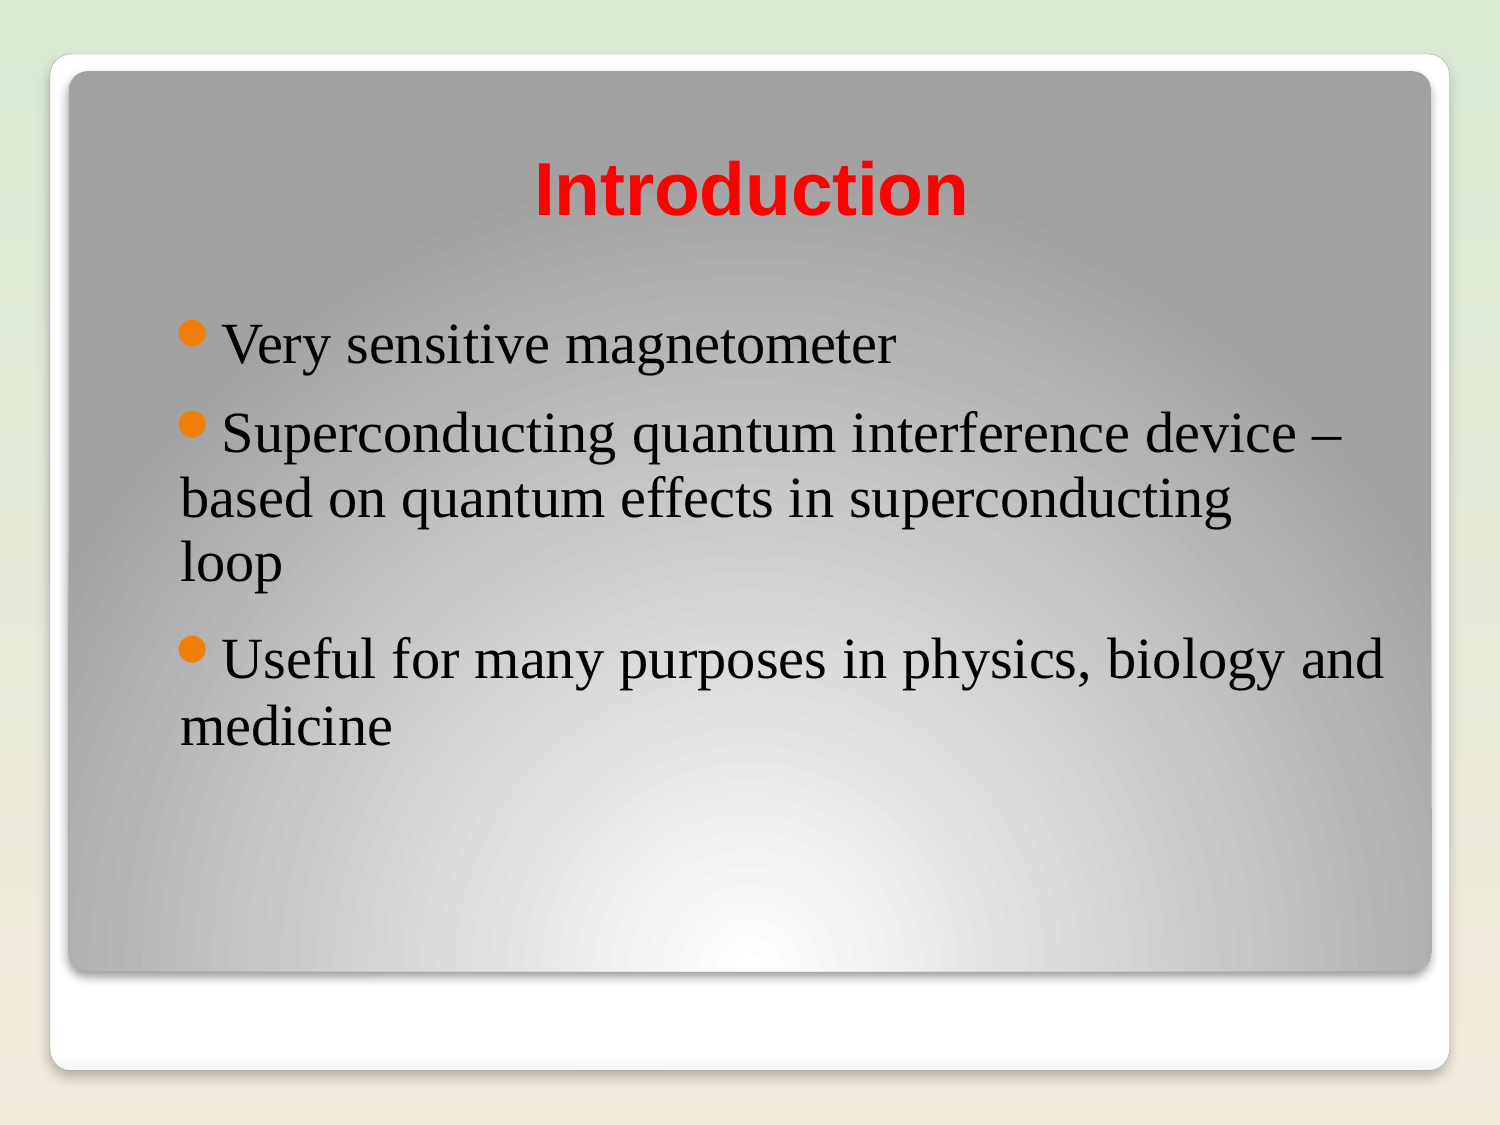

# Introduction
Very sensitive magnetometer
Superconducting quantum interference device – based on quantum effects in superconducting loop
Useful for many purposes in physics, biology and medicine